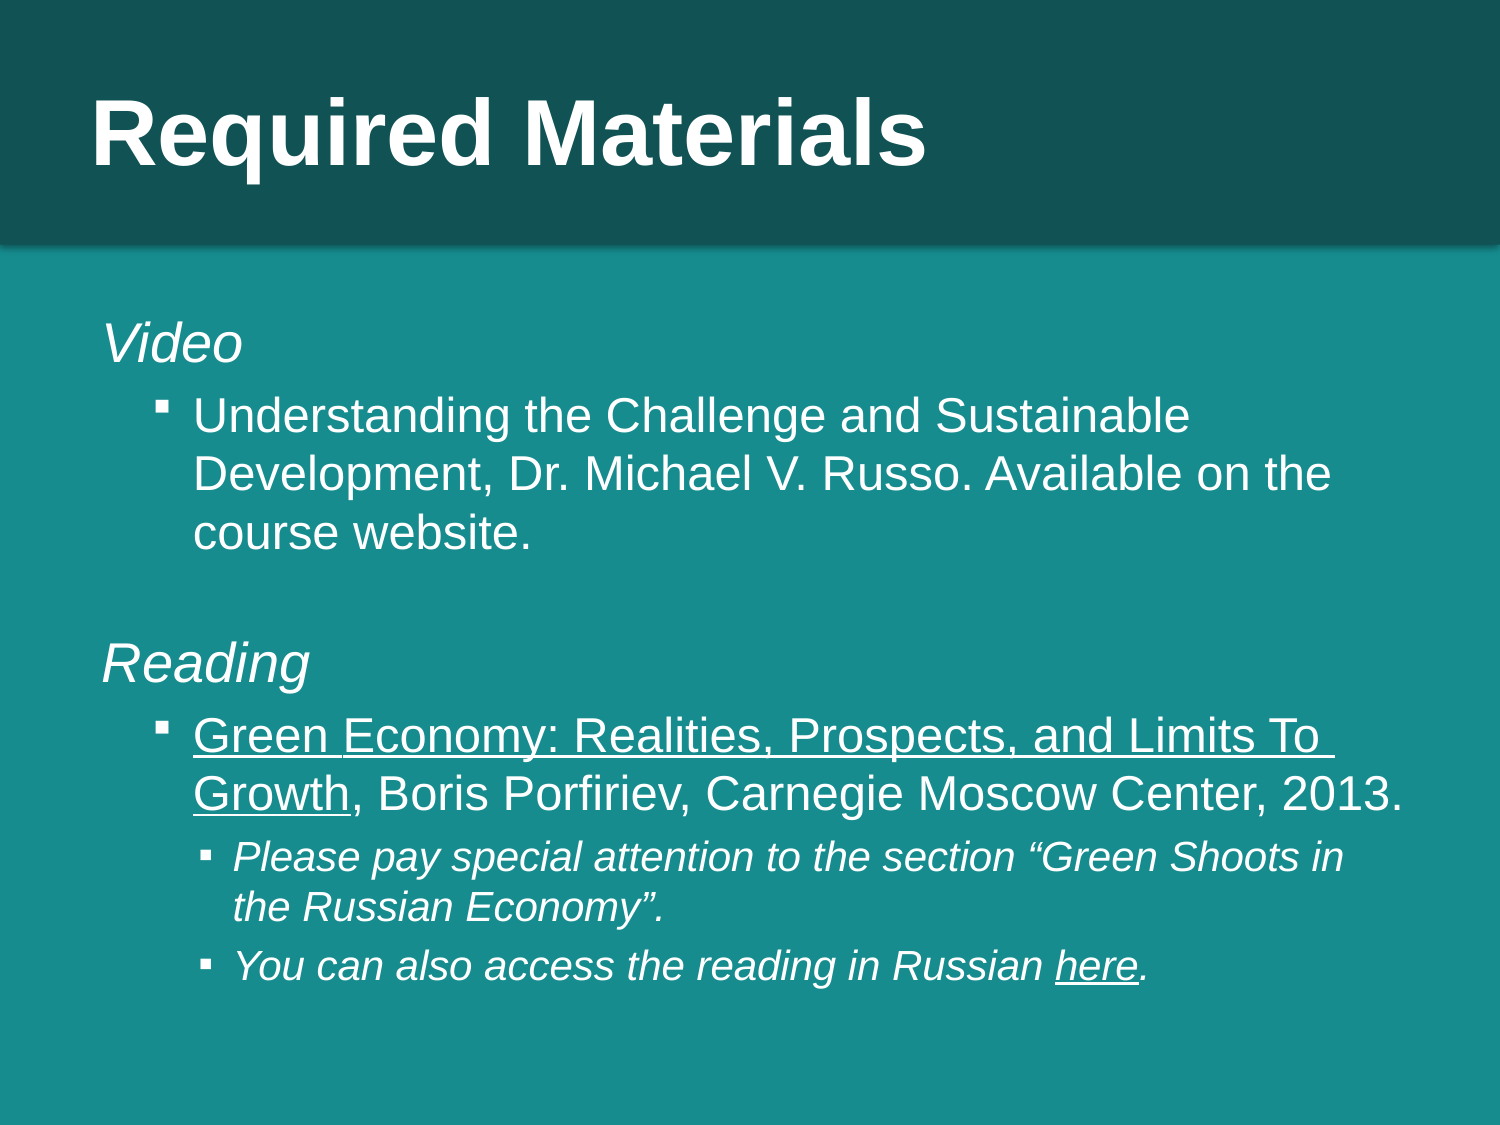

# Required Materials
Video
Understanding the Challenge and Sustainable Development, Dr. Michael V. Russo. Available on the course website.

Reading
Green Economy: Realities, Prospects, and Limits To Growth, Boris Porfiriev, Carnegie Moscow Center, 2013.
Please pay special attention to the section “Green Shoots in the Russian Economy”.
You can also access the reading in Russian here.